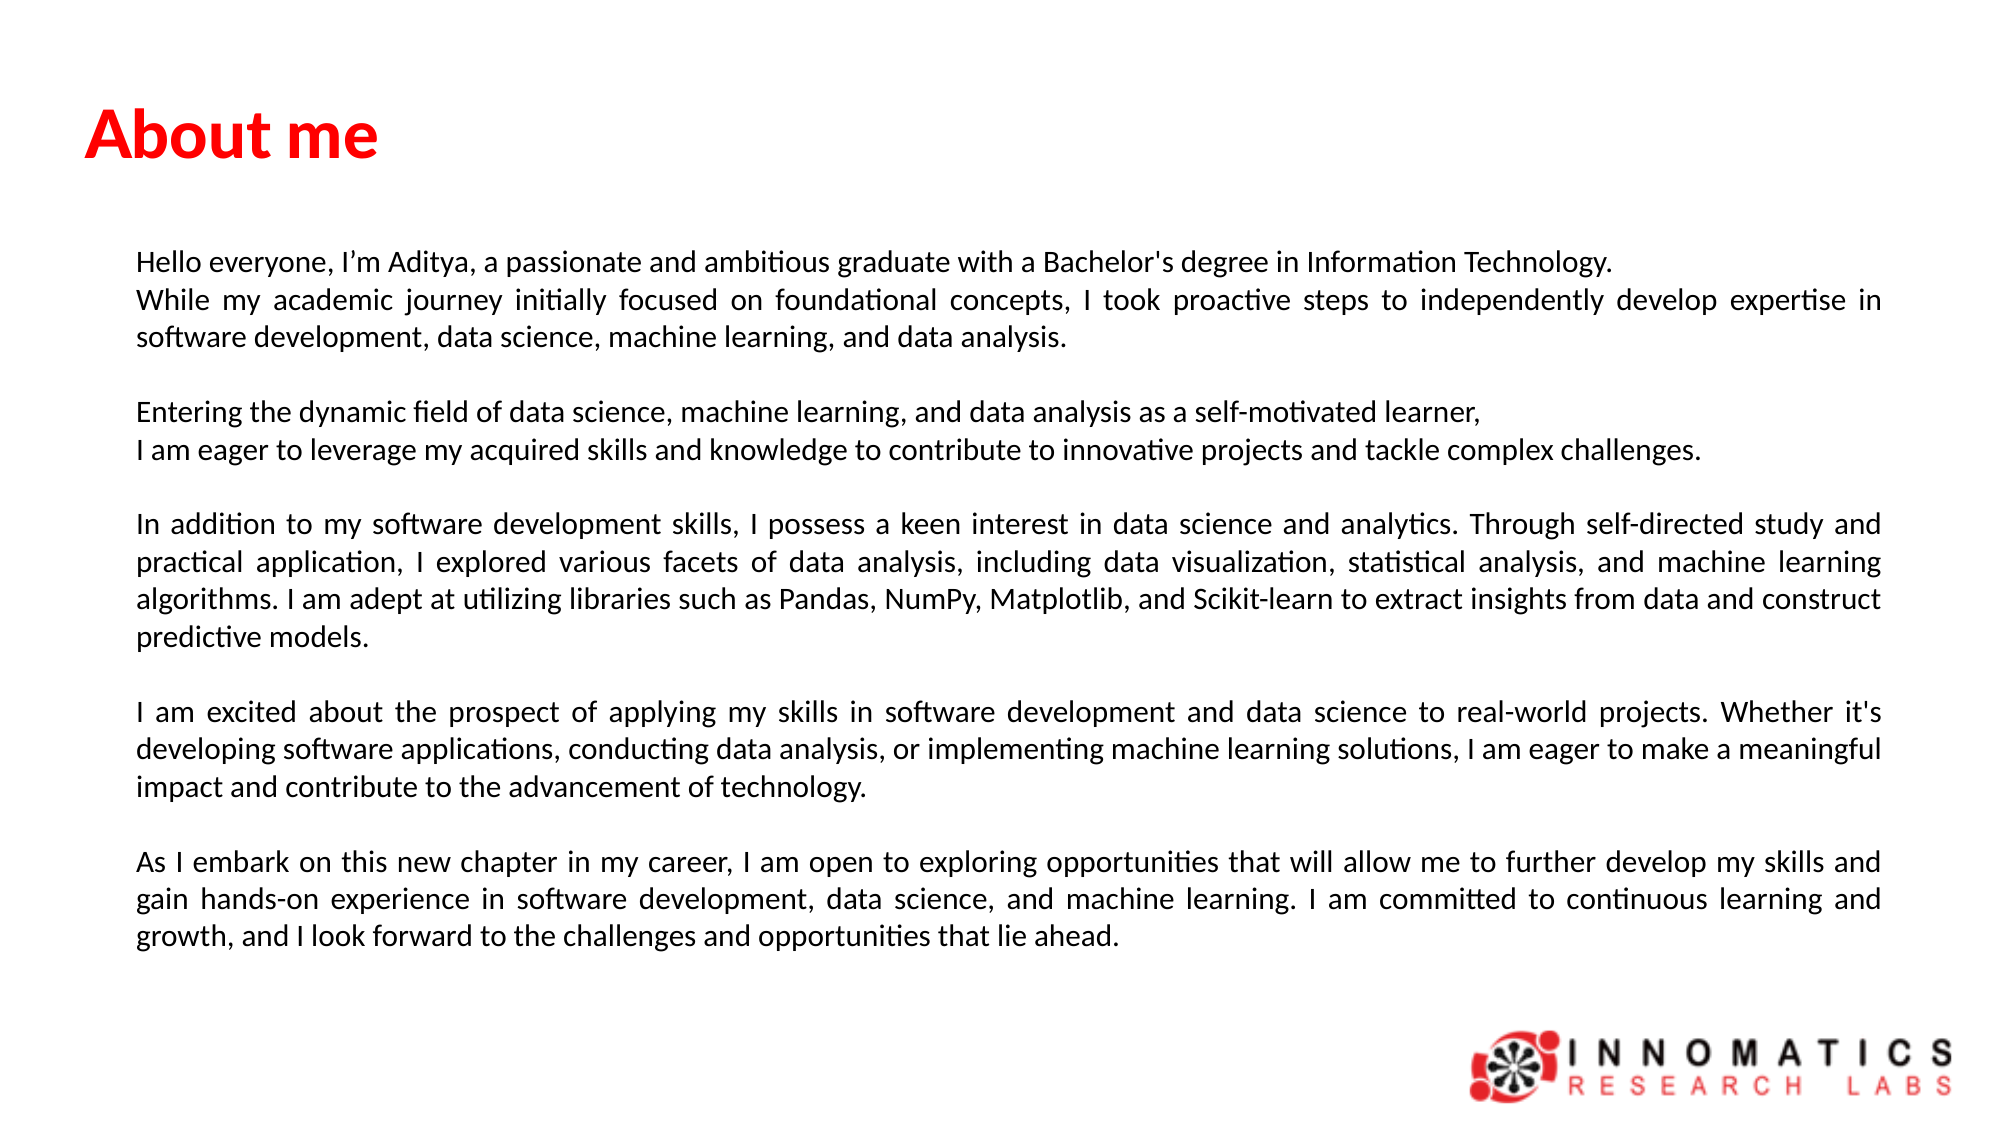

About me
Hello everyone, I’m Aditya, a passionate and ambitious graduate with a Bachelor's degree in Information Technology.
While my academic journey initially focused on foundational concepts, I took proactive steps to independently develop expertise in software development, data science, machine learning, and data analysis.

Entering the dynamic field of data science, machine learning, and data analysis as a self-motivated learner,
I am eager to leverage my acquired skills and knowledge to contribute to innovative projects and tackle complex challenges.

In addition to my software development skills, I possess a keen interest in data science and analytics. Through self-directed study and practical application, I explored various facets of data analysis, including data visualization, statistical analysis, and machine learning algorithms. I am adept at utilizing libraries such as Pandas, NumPy, Matplotlib, and Scikit-learn to extract insights from data and construct predictive models.

I am excited about the prospect of applying my skills in software development and data science to real-world projects. Whether it's developing software applications, conducting data analysis, or implementing machine learning solutions, I am eager to make a meaningful impact and contribute to the advancement of technology.

As I embark on this new chapter in my career, I am open to exploring opportunities that will allow me to further develop my skills and gain hands-on experience in software development, data science, and machine learning. I am committed to continuous learning and growth, and I look forward to the challenges and opportunities that lie ahead.